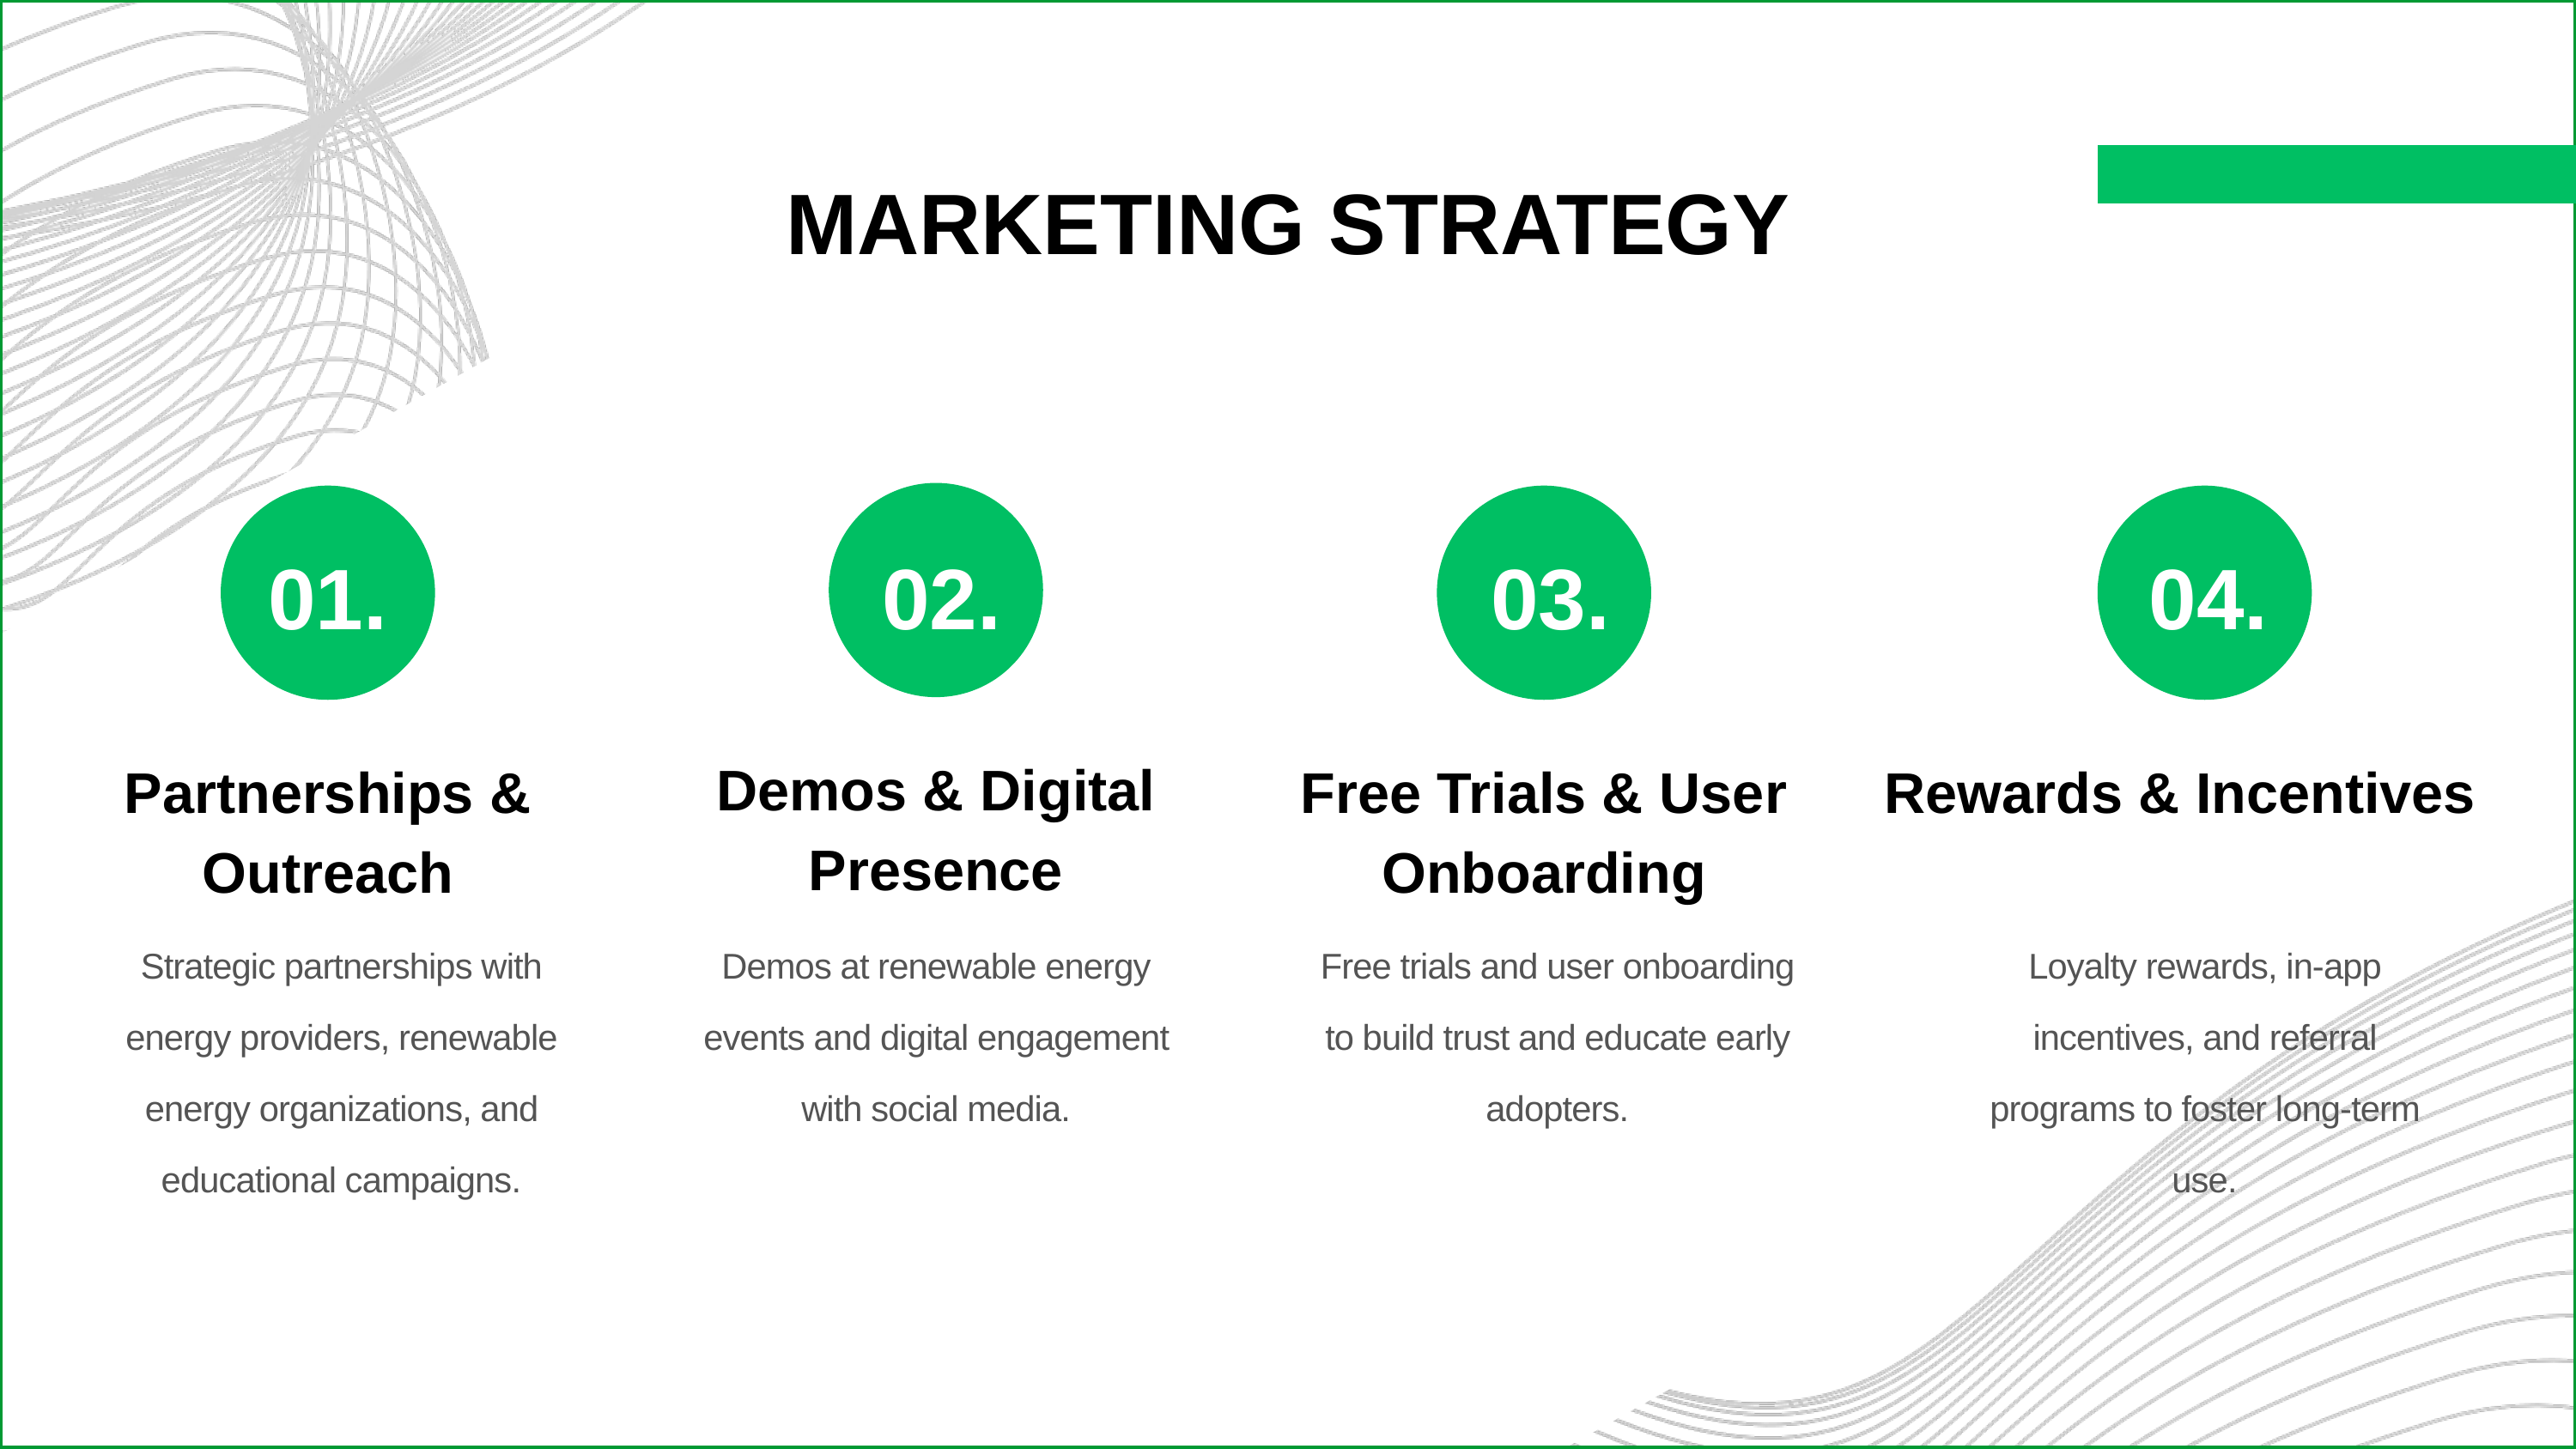

MARKETING STRATEGY

02.
Demos & Digital Presence
Demos at renewable energy events and digital engagement with social media.

01.
Partnerships & Outreach
Strategic partnerships with energy providers, renewable energy organizations, and educational campaigns.

03.
Free Trials & User Onboarding
Free trials and user onboarding to build trust and educate early adopters.

04.
Rewards & Incentives

Loyalty rewards, in-app incentives, and referral programs to foster long-term use.